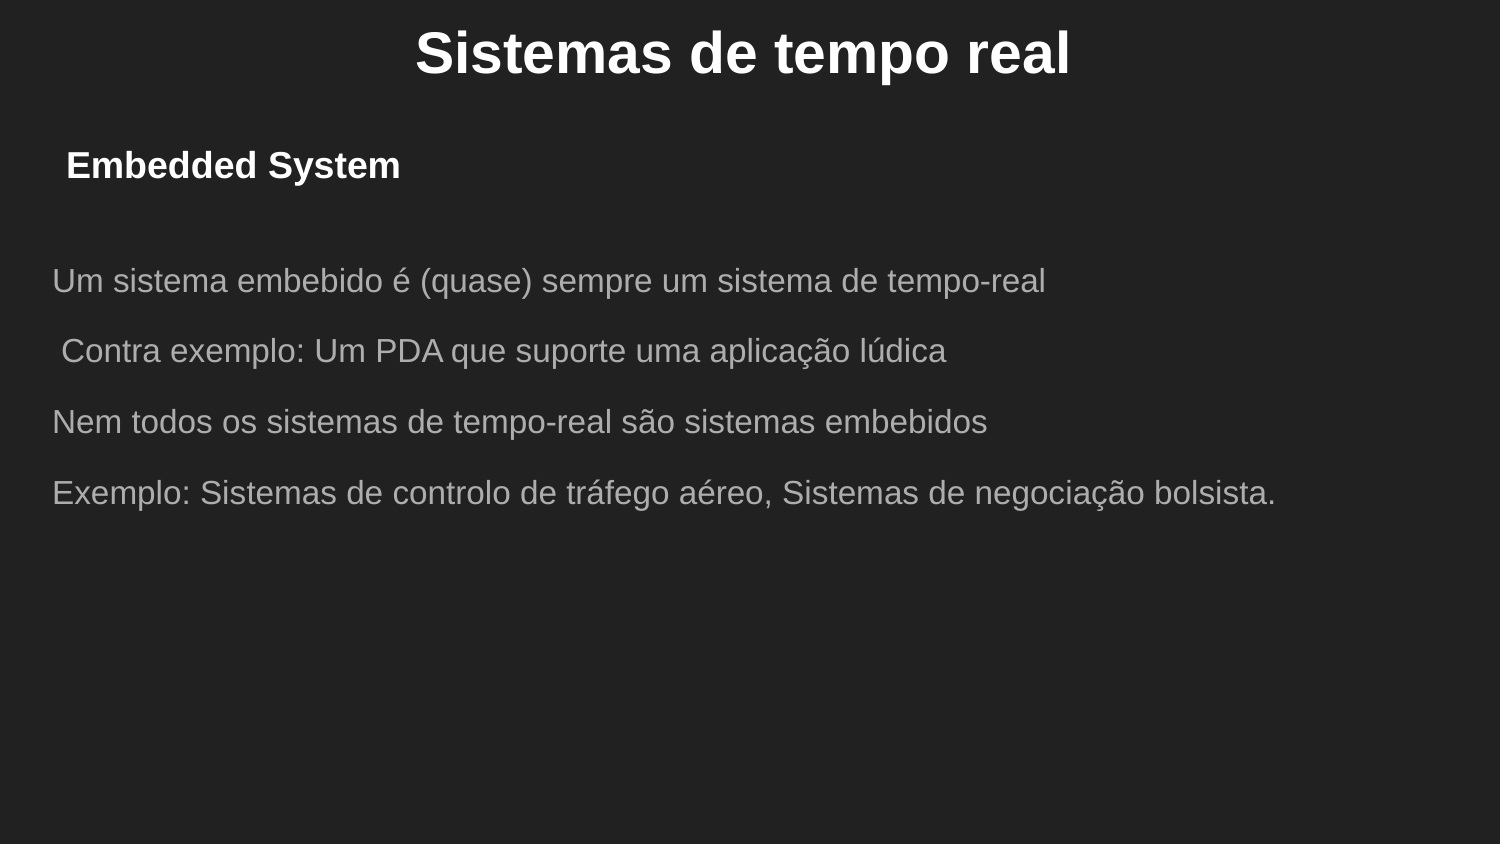

Sistemas de tempo real
# Embedded System

Um sistema embebido é (quase) sempre um sistema de tempo-real
 Contra exemplo: Um PDA que suporte uma aplicação lúdica
Nem todos os sistemas de tempo-real são sistemas embebidos
Exemplo: Sistemas de controlo de tráfego aéreo, Sistemas de negociação bolsista.